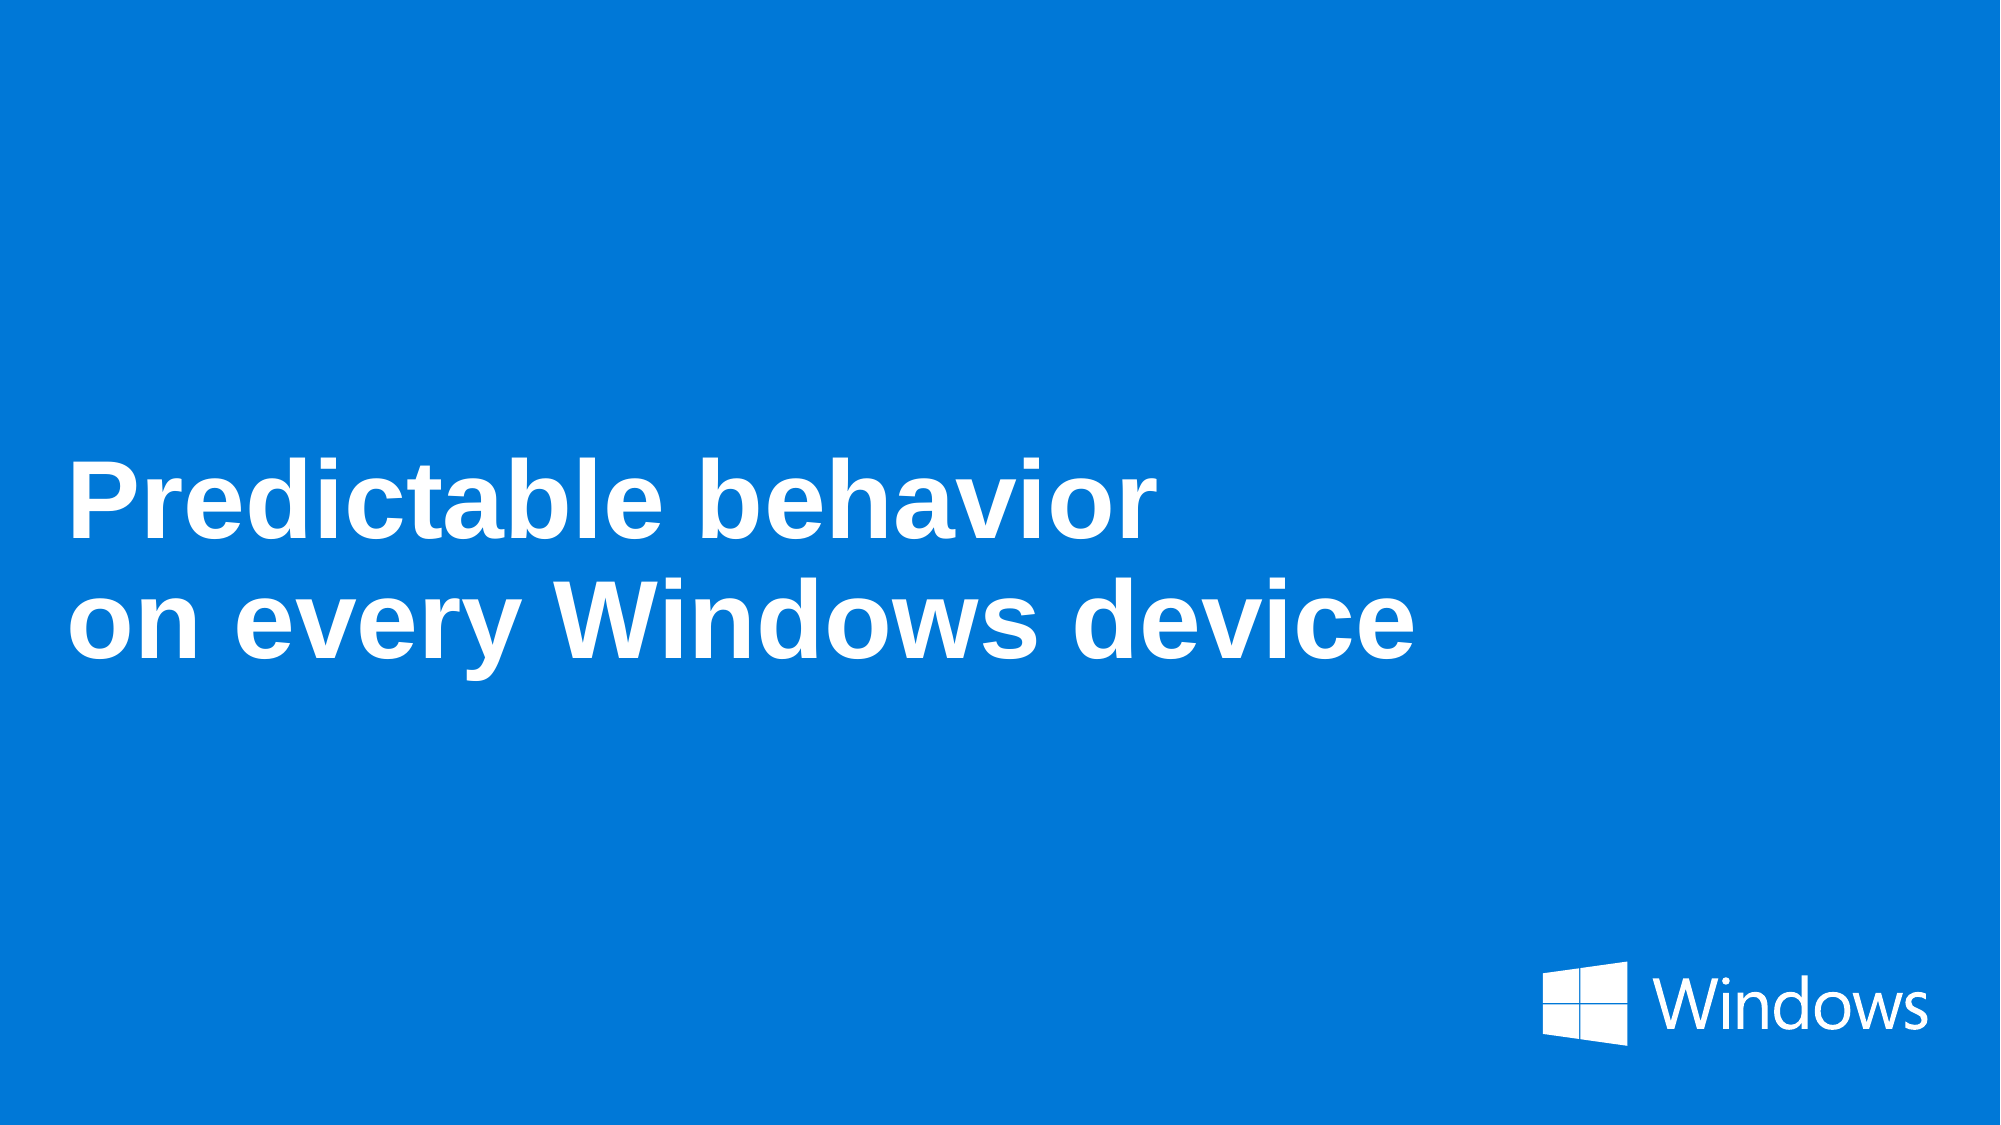

# Predictable behavior on every Windows device